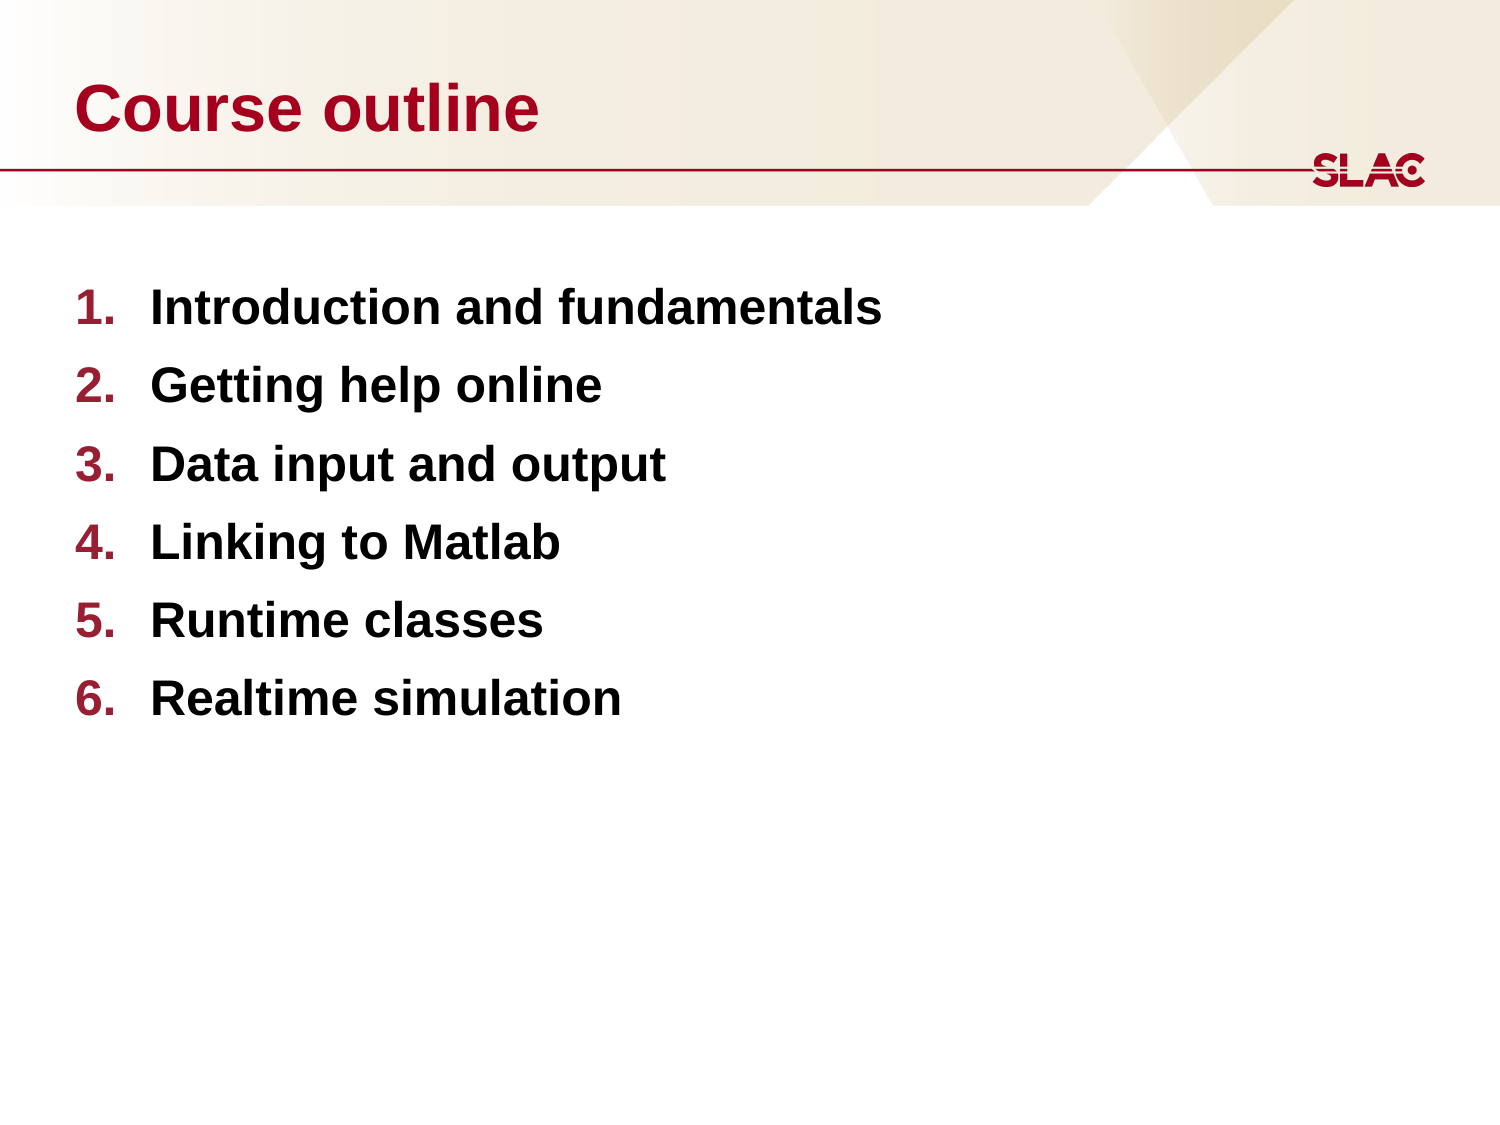

# Course outline
Introduction and fundamentals
Getting help online
Data input and output
Linking to Matlab
Runtime classes
Realtime simulation